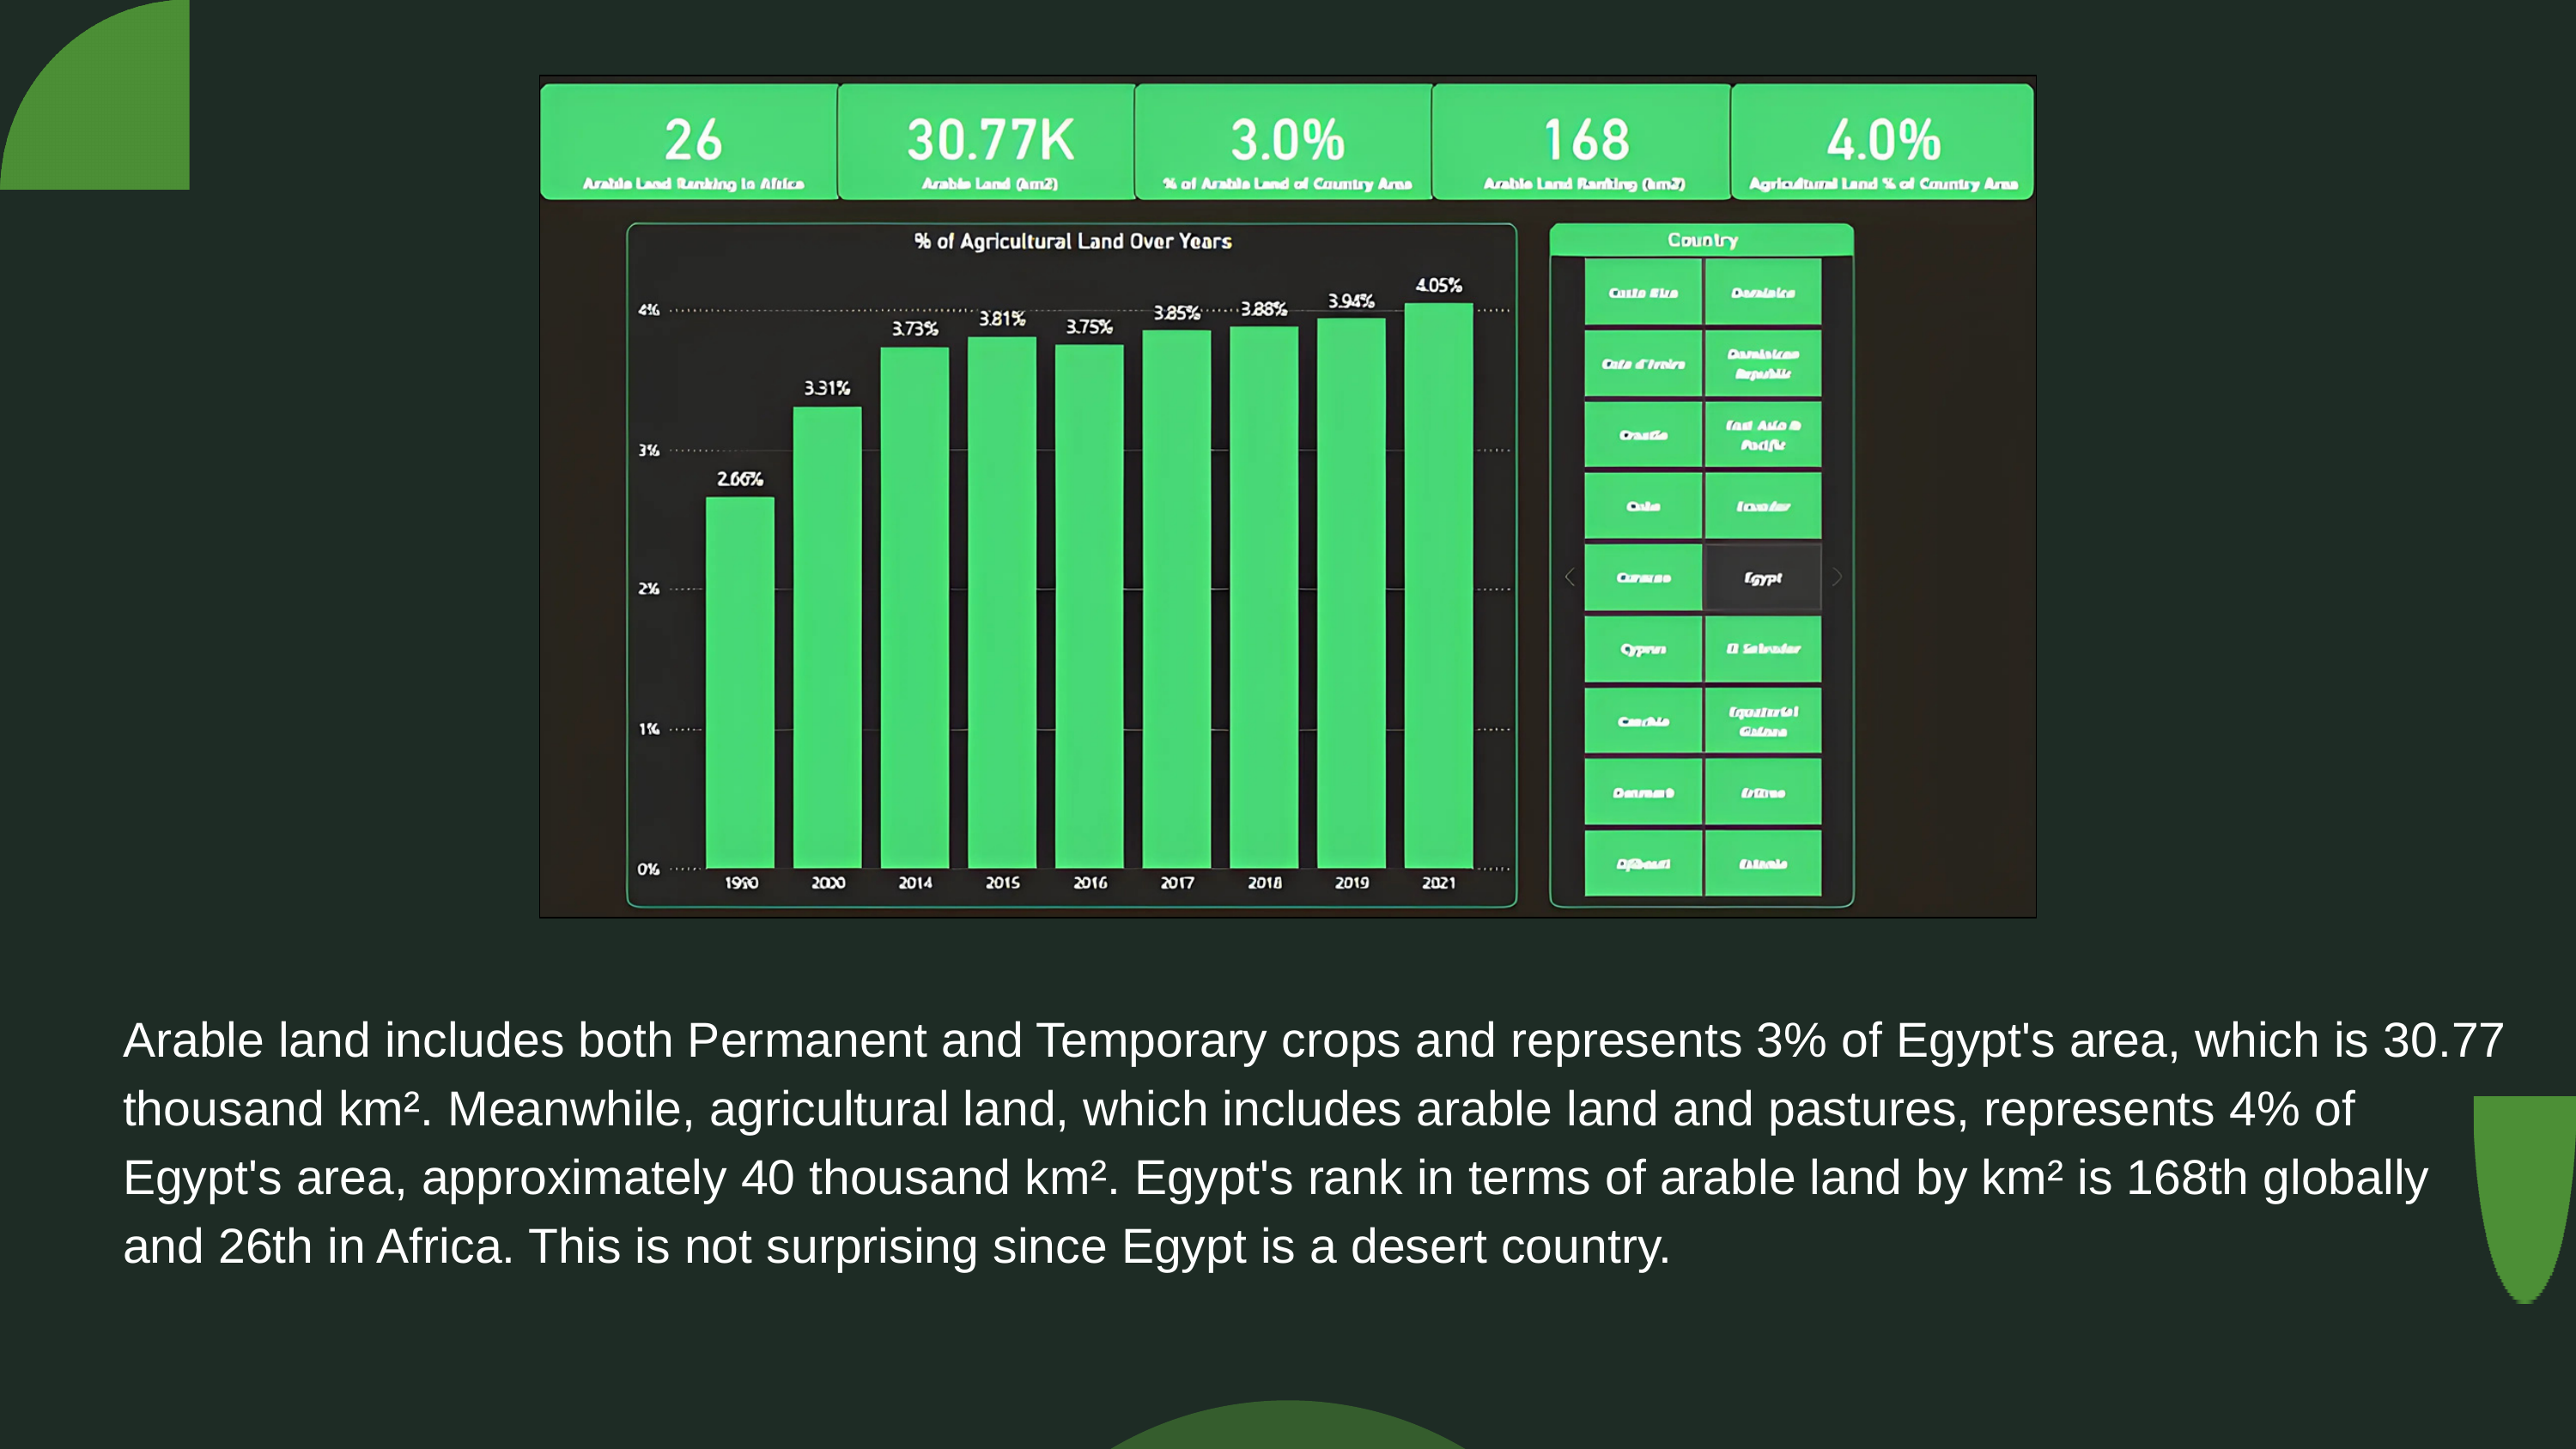

Arable land includes both Permanent and Temporary crops and represents 3% of Egypt's area, which is 30.77 thousand km². Meanwhile, agricultural land, which includes arable land and pastures, represents 4% of Egypt's area, approximately 40 thousand km². Egypt's rank in terms of arable land by km² is 168th globally and 26th in Africa. This is not surprising since Egypt is a desert country.